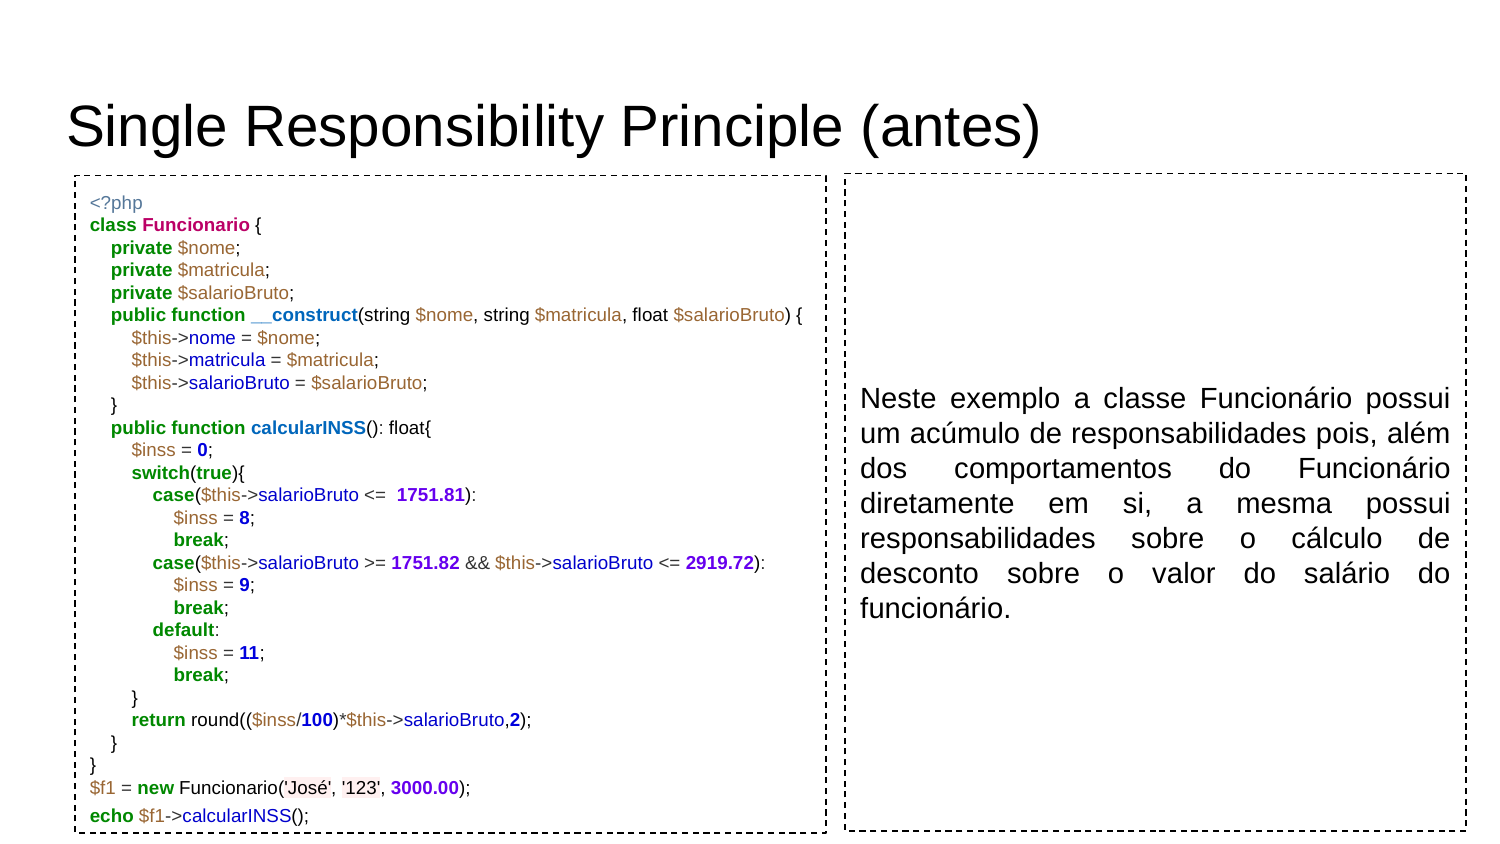

# Single Responsibility Principle (antes)
Neste exemplo a classe Funcionário possui um acúmulo de responsabilidades pois, além dos comportamentos do Funcionário diretamente em si, a mesma possui responsabilidades sobre o cálculo de desconto sobre o valor do salário do funcionário.
<?php
class Funcionario {
    private $nome;
    private $matricula;
    private $salarioBruto;
    public function __construct(string $nome, string $matricula, float $salarioBruto) {
        $this->nome = $nome;
        $this->matricula = $matricula;
        $this->salarioBruto = $salarioBruto;
    }
    public function calcularINSS(): float{
        $inss = 0;
        switch(true){
            case($this->salarioBruto <=  1751.81):
                $inss = 8;
                break;
            case($this->salarioBruto >= 1751.82 && $this->salarioBruto <= 2919.72):
                $inss = 9;
                break;
            default:
                $inss = 11;
                break;
        }
        return round(($inss/100)*$this->salarioBruto,2);
    }
}
$f1 = new Funcionario('José', '123', 3000.00);
echo $f1->calcularINSS();